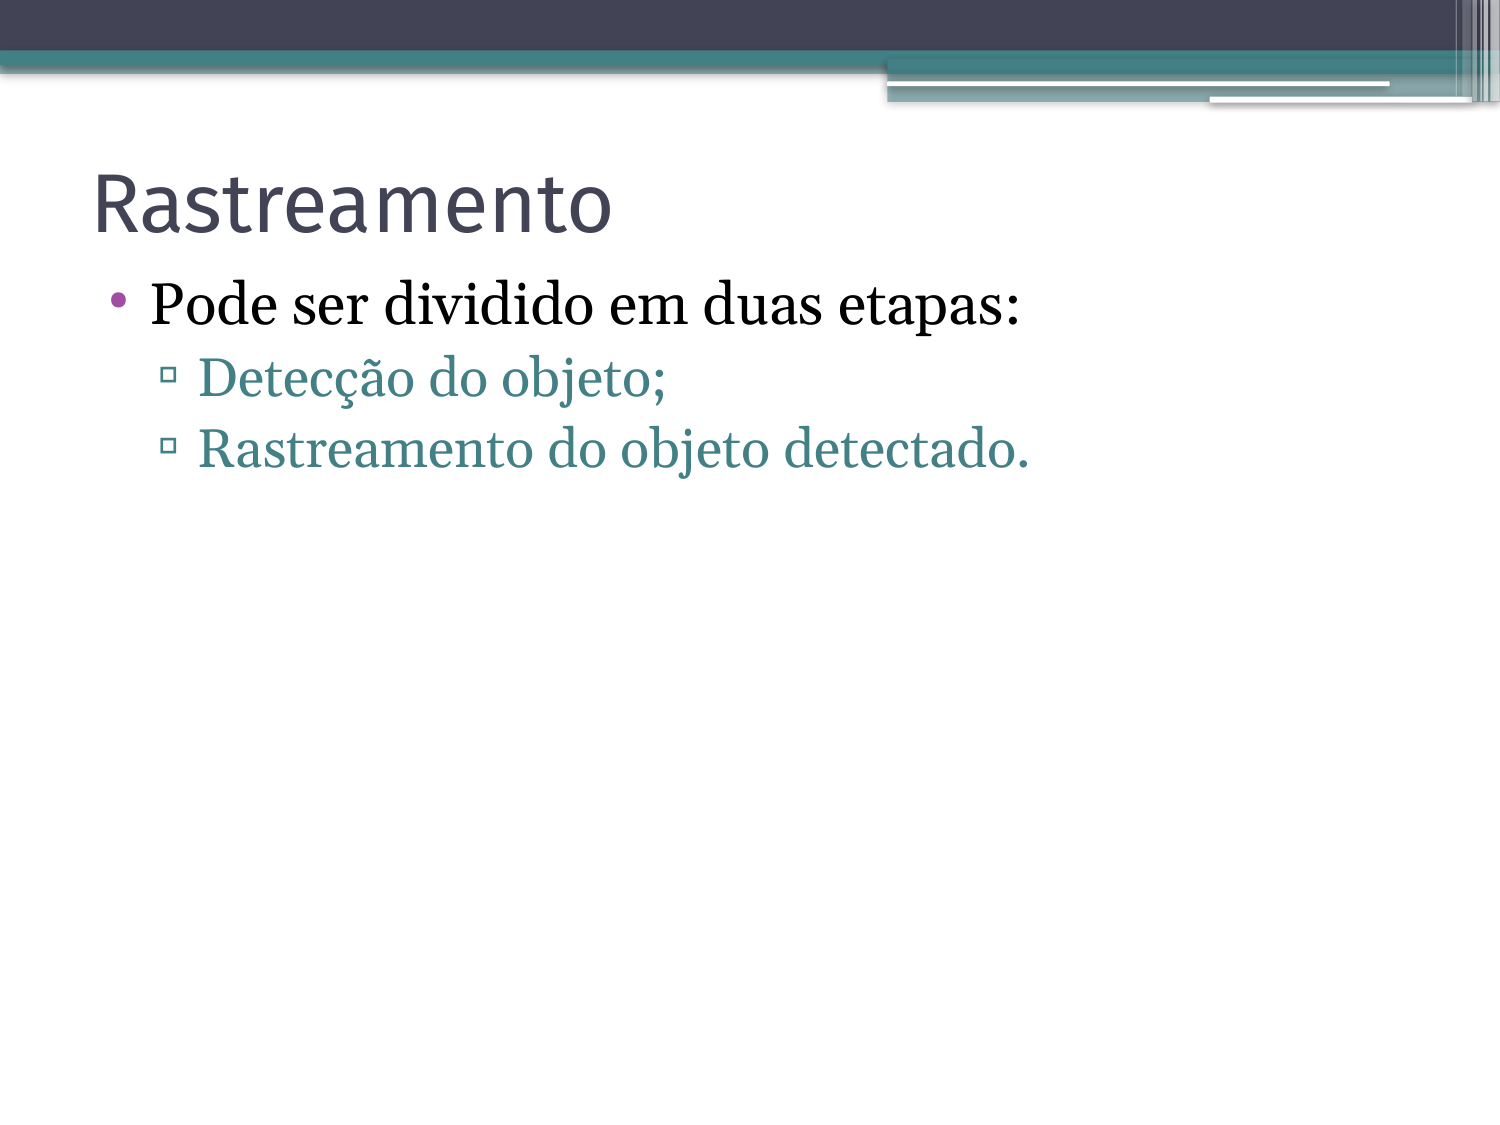

# Rastreamento
Pode ser dividido em duas etapas:
Detecção do objeto;
Rastreamento do objeto detectado.